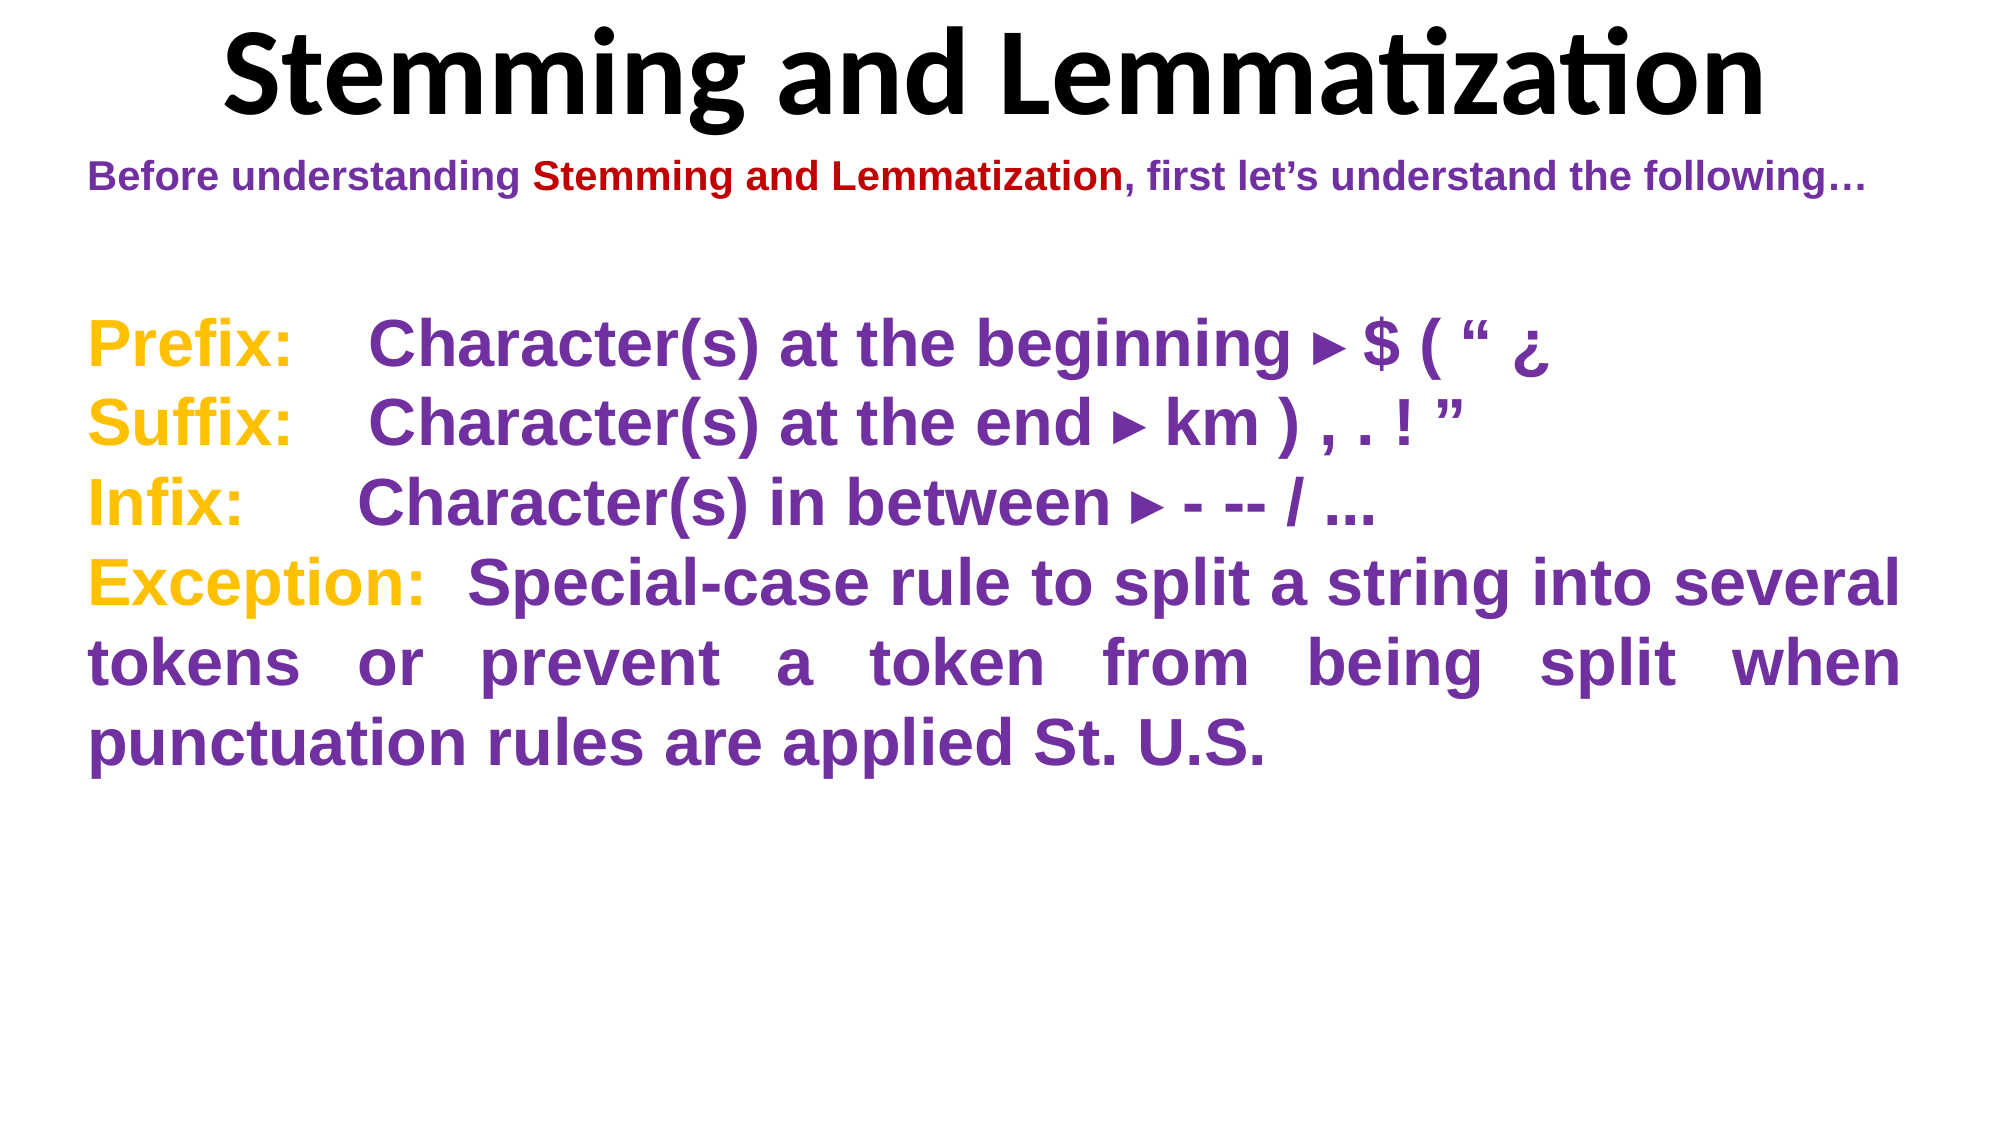

# Stemming and Lemmatization
Before understanding Stemming and Lemmatization, first let’s understand the following…

Prefix:    Character(s) at the beginning ▸ $ ( “ ¿
Suffix:    Character(s) at the end ▸ km ) , . ! ”
Infix:      Character(s) in between ▸ - -- / ...
Exception:  Special-case rule to split a string into several tokens or prevent a token from being split when punctuation rules are applied St. U.S.